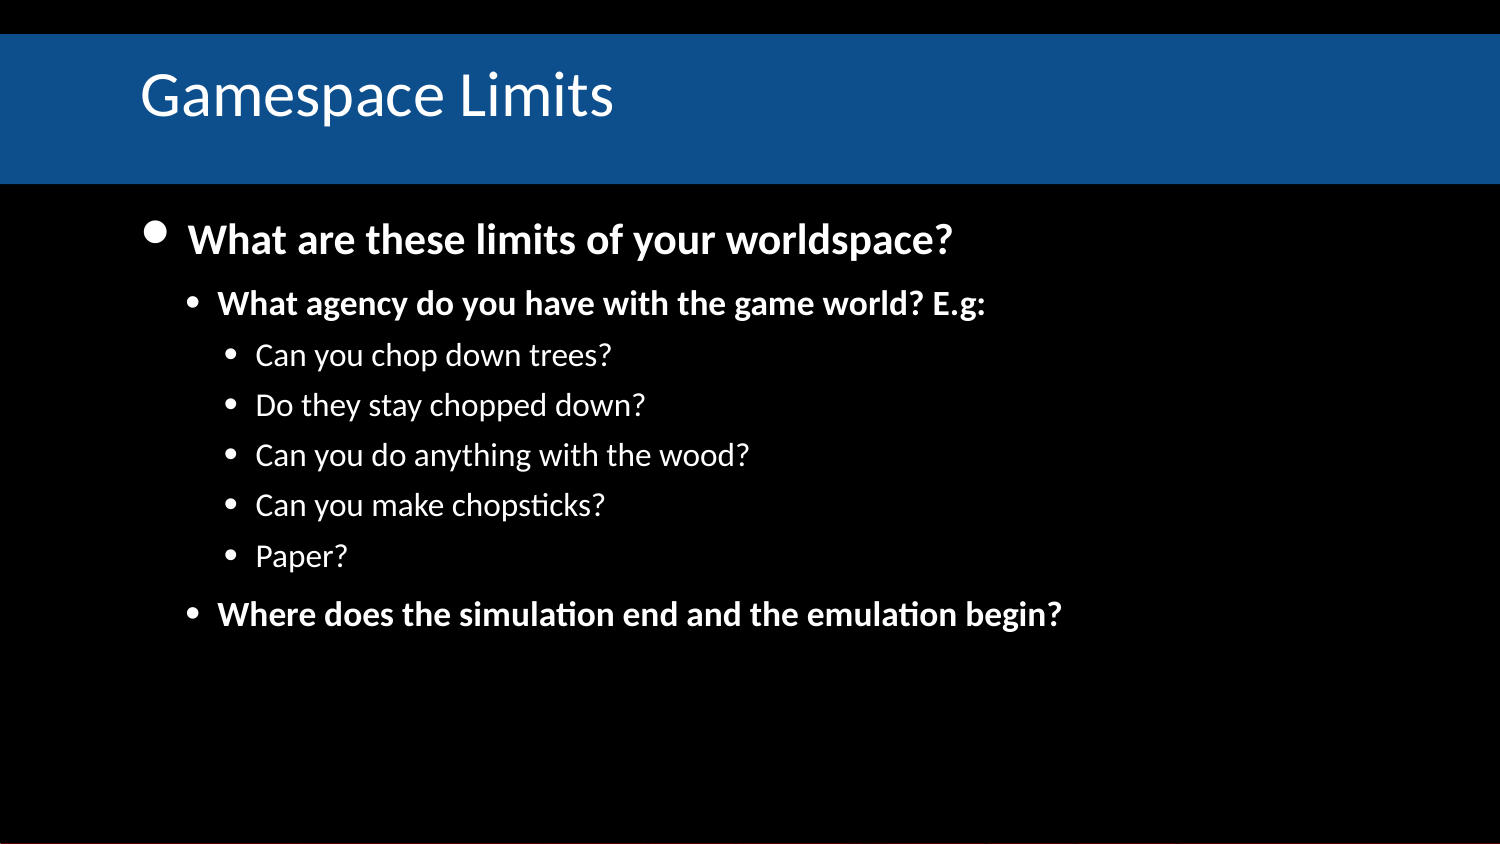

# Gamespace Limits
What are these limits of your worldspace?
What agency do you have with the game world? E.g:
Can you chop down trees?
Do they stay chopped down?
Can you do anything with the wood?
Can you make chopsticks?
Paper?
Where does the simulation end and the emulation begin?